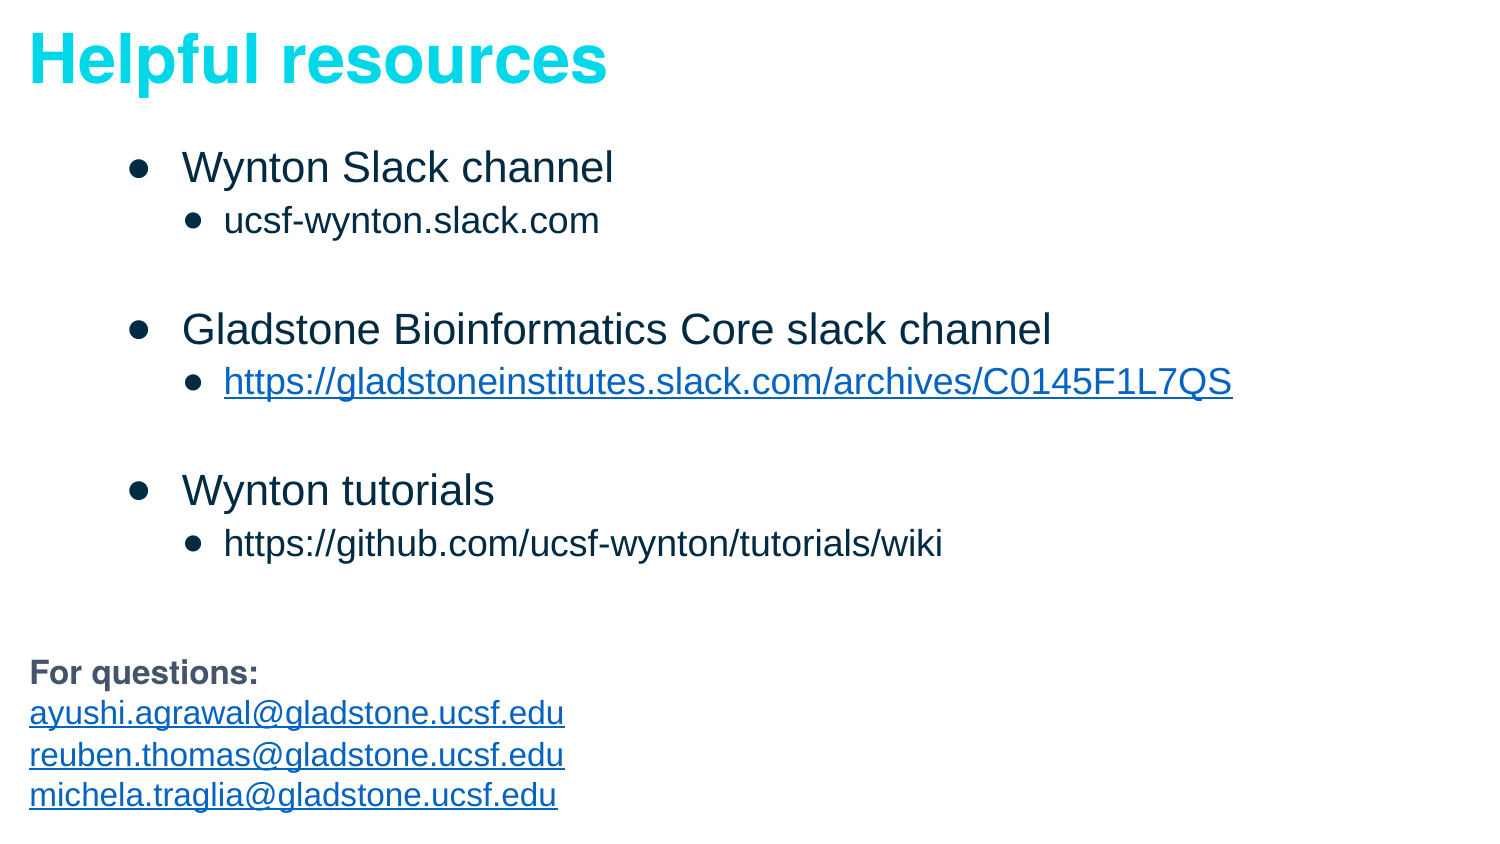

# Helpful resources
Wynton Slack channel
ucsf-wynton.slack.com

Gladstone Bioinformatics Core slack channel
https://gladstoneinstitutes.slack.com/archives/C0145F1L7QS

Wynton tutorials
https://github.com/ucsf-wynton/tutorials/wiki
For questions:
ayushi.agrawal@gladstone.ucsf.edu

reuben.thomas@gladstone.ucsf.edu
michela.traglia@gladstone.ucsf.edu